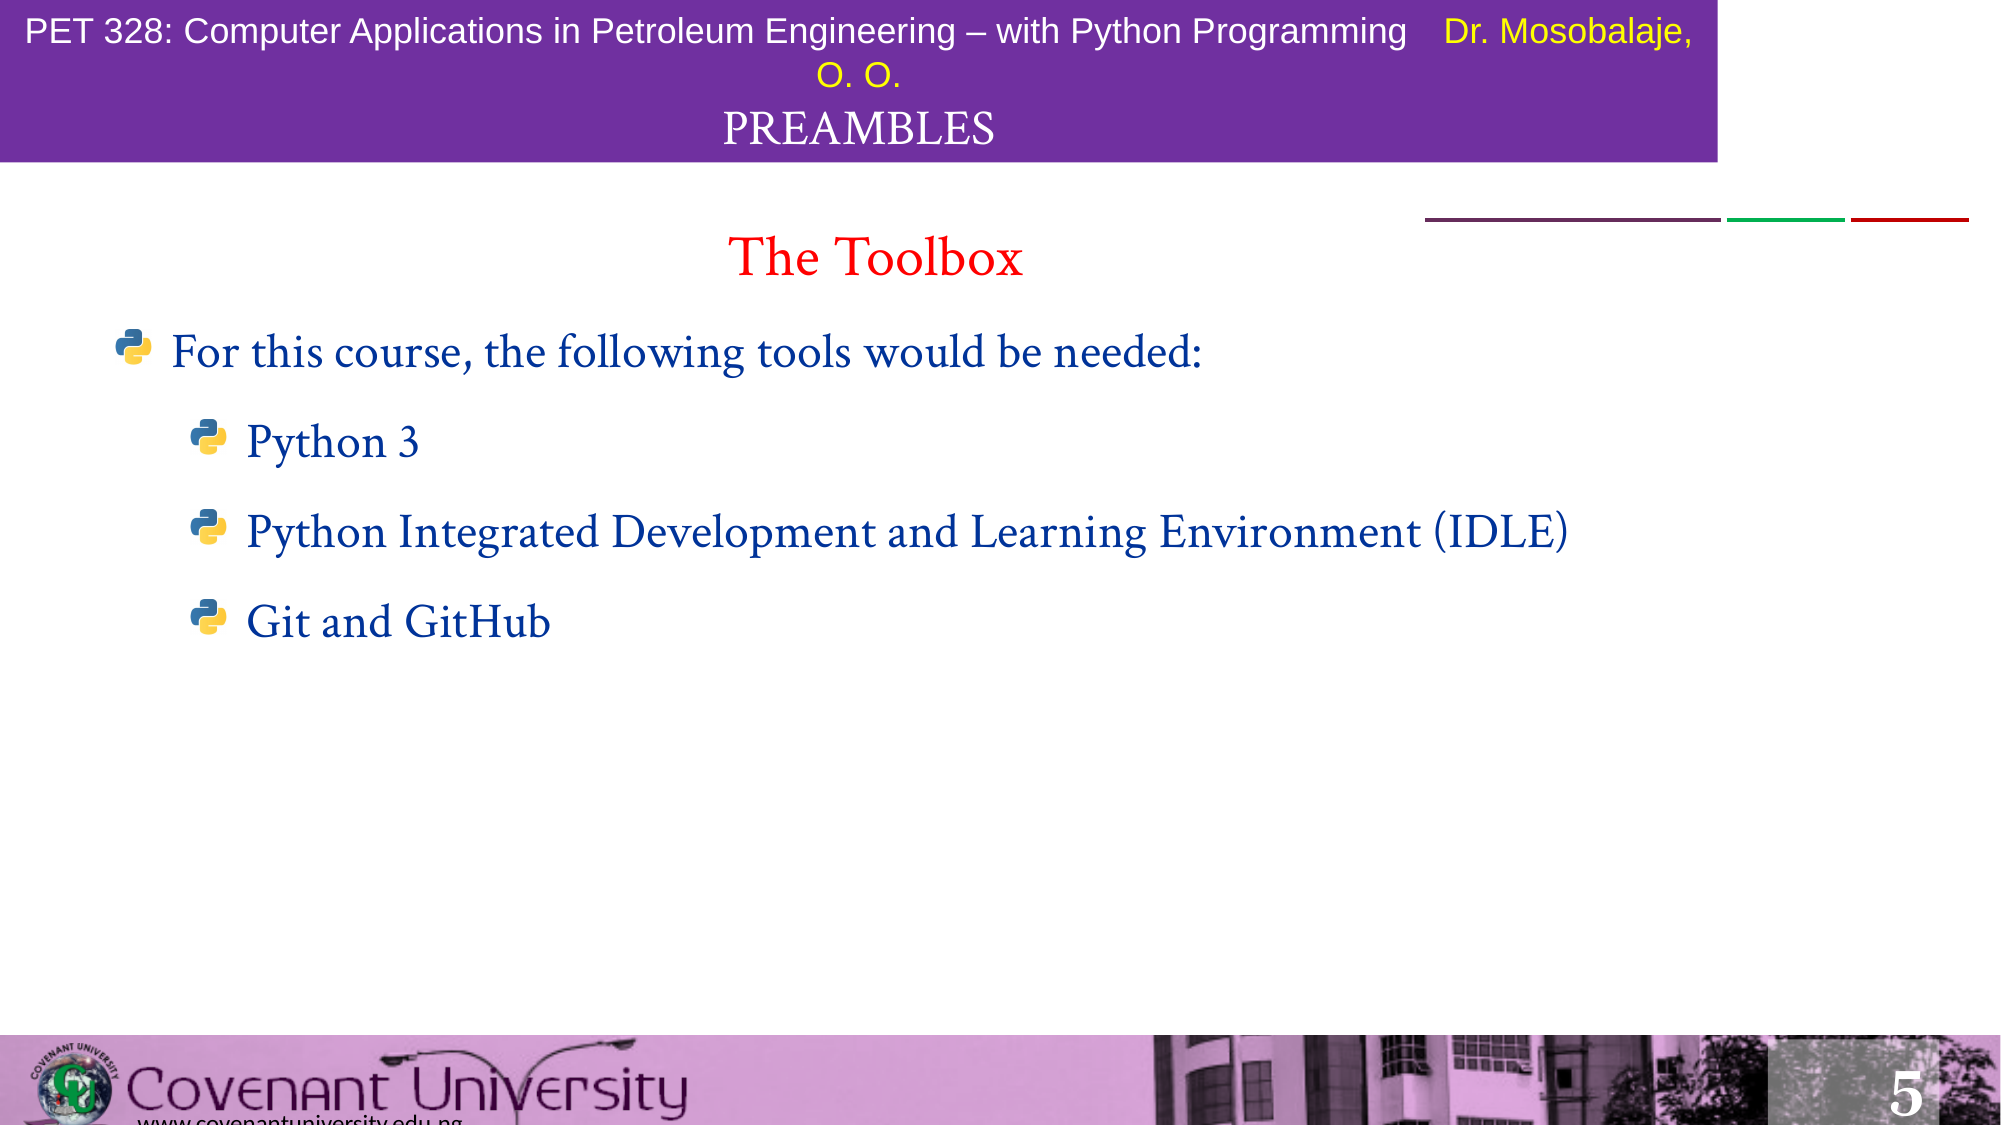

PET 328: Computer Applications in Petroleum Engineering – with Python Programming	Dr. Mosobalaje, O. O.
PREAMBLES

The Toolbox
For this course, the following tools would be needed:
Python 3
Python Integrated Development and Learning Environment (IDLE)
Git and GitHub